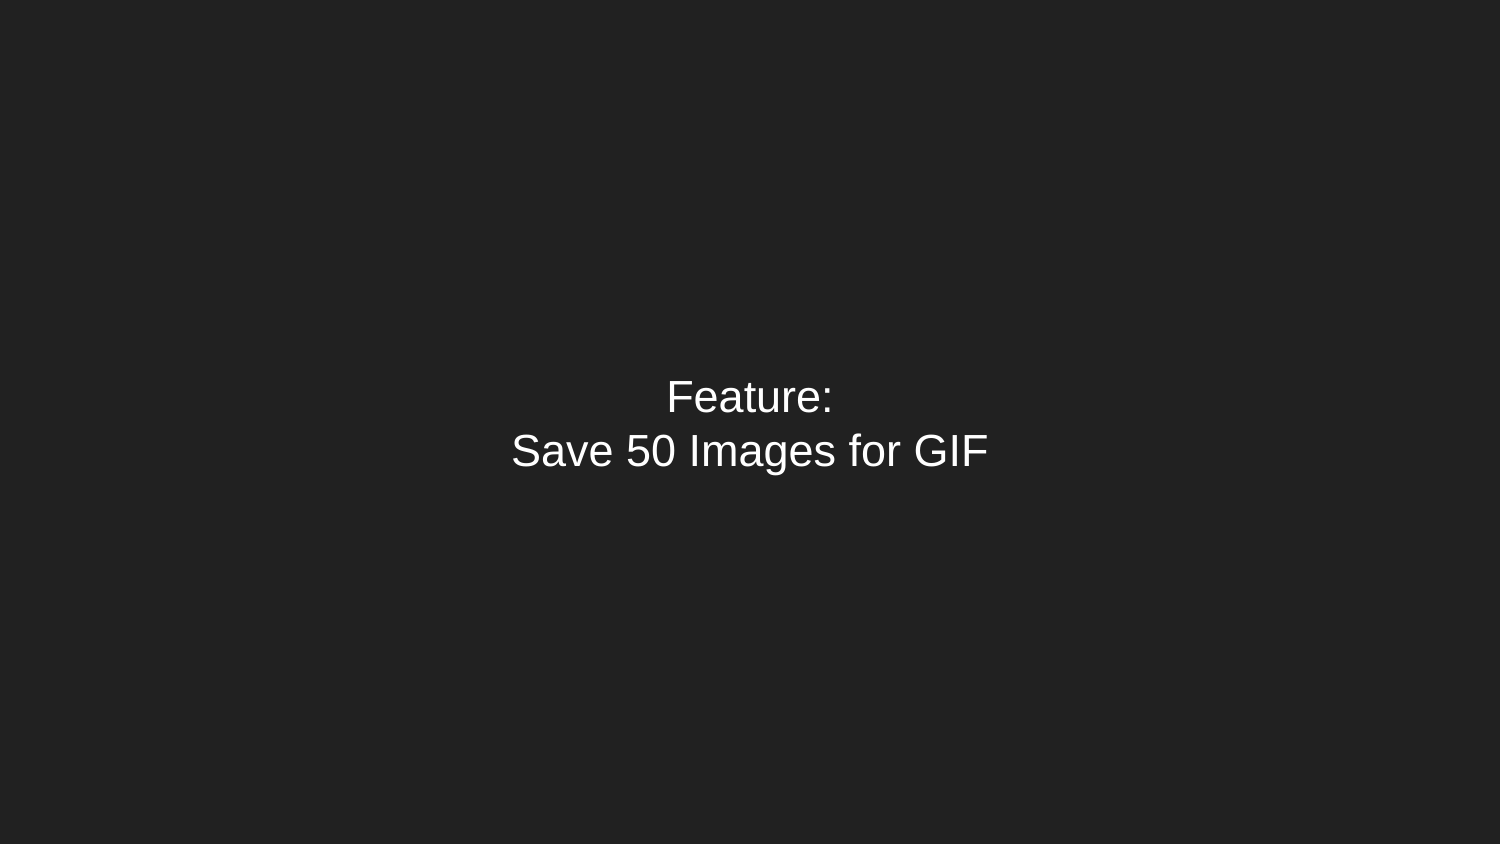

# Feature:
Save 50 Images for GIF